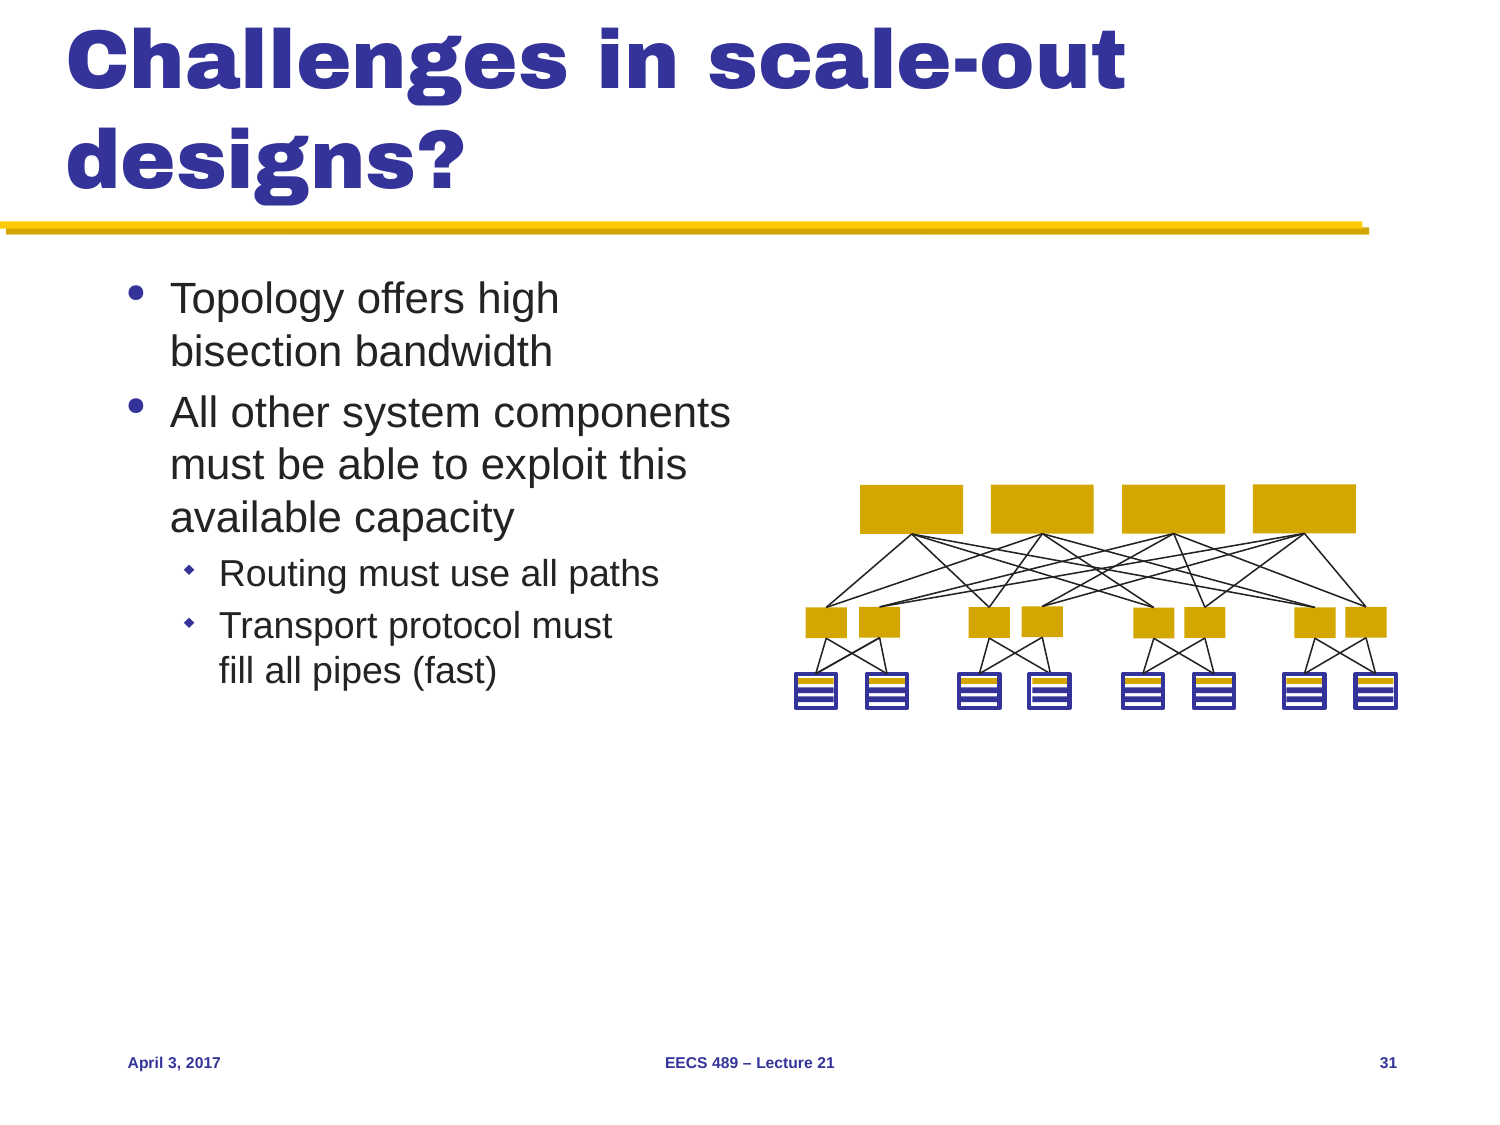

# Challenges in scale-out designs?
Topology offers high bisection bandwidth
All other system components must be able to exploit this available capacity
Routing must use all paths
Transport protocol must
fill all pipes (fast)

April 3, 2017
EECS 489 – Lecture 21
31